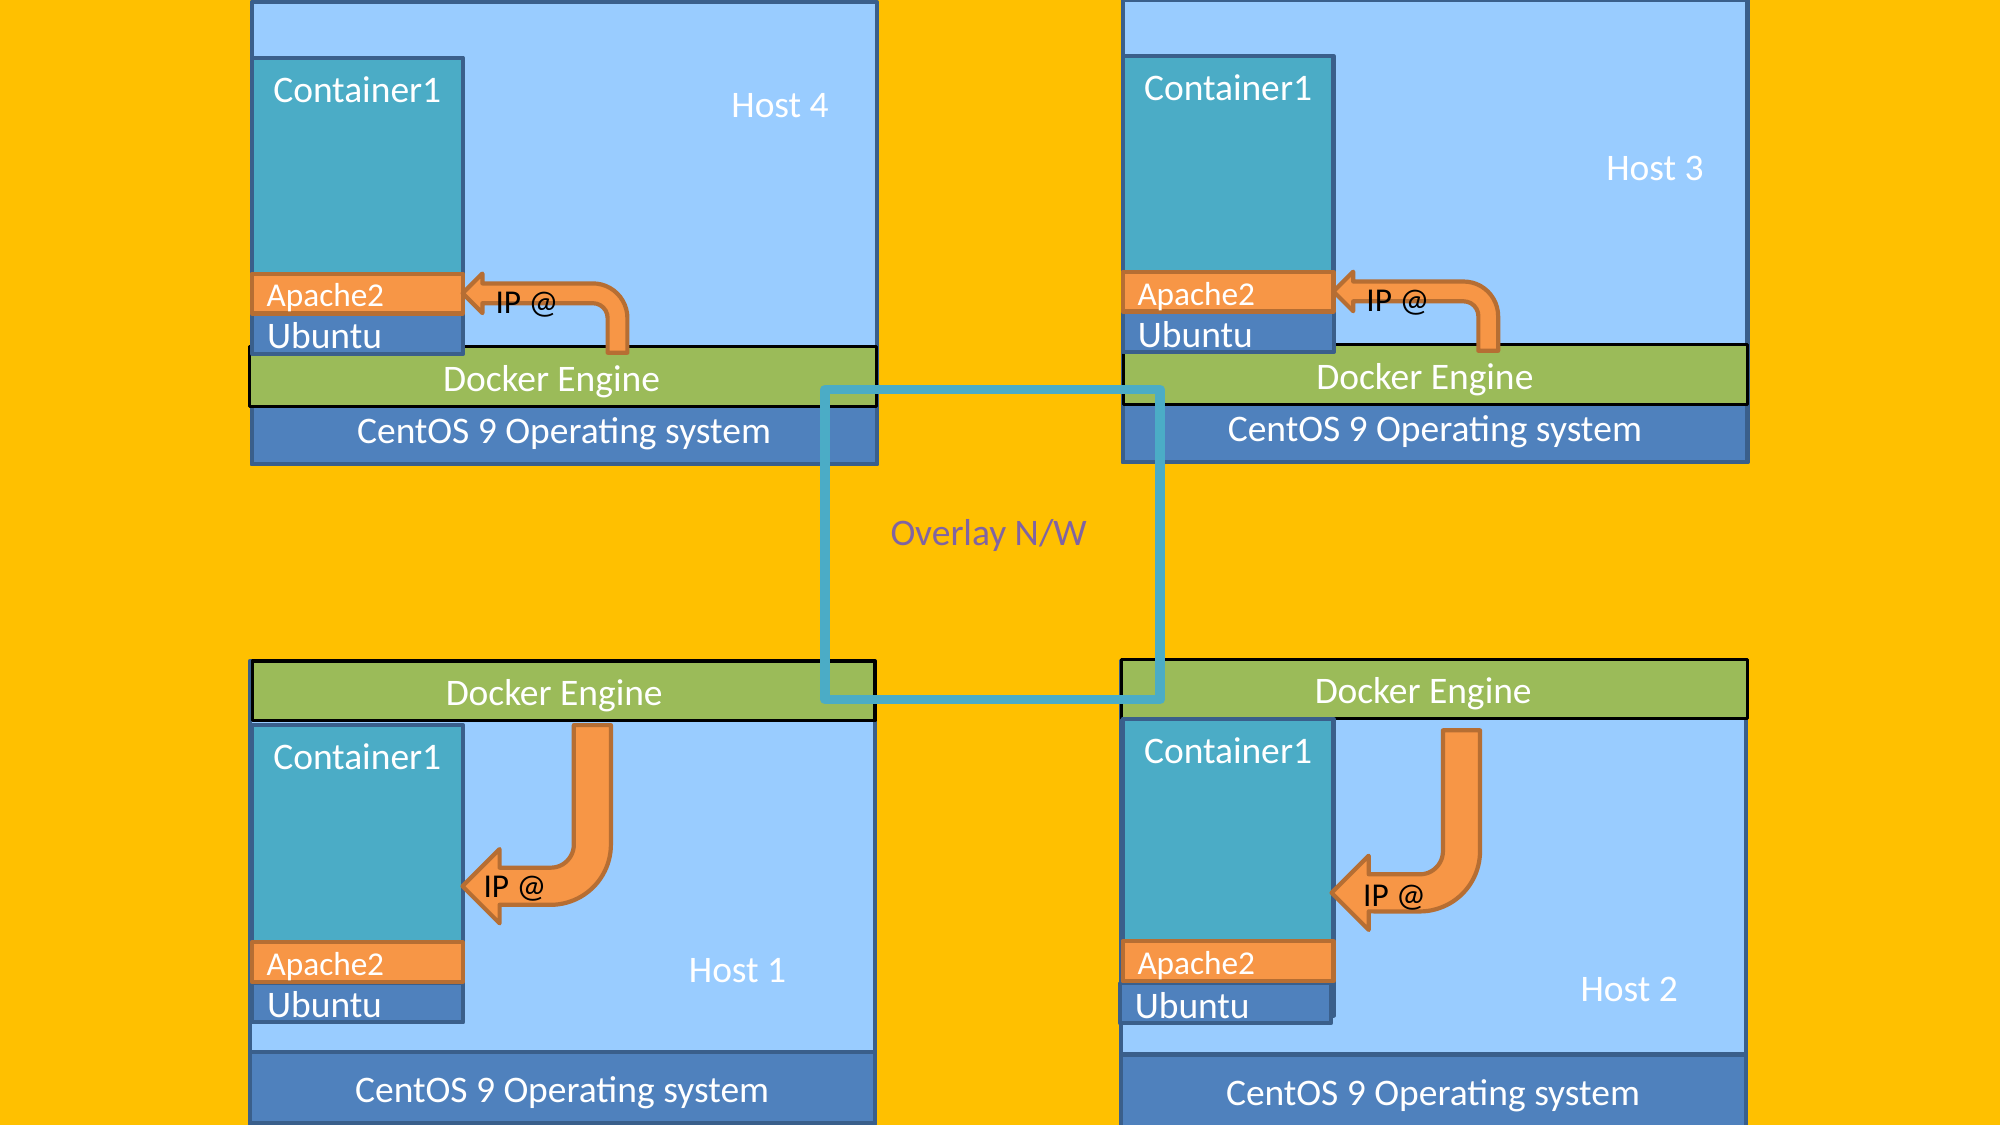

Container1

IP @

Apache2
Ubuntu
                     Docker Engine

CentOS 9 Operating system

Container1

IP @

Apache2
Ubuntu
                     Docker Engine

CentOS 9 Operating system

Host 4
Host 3

Overlay N/W
                     Docker Engine

Container1

IP @
Apache2
Ubuntu

CentOS 9 Operating system

                     Docker Engine
Container1

Apache2
Ubuntu

CentOS 9 Operating system

IP @
Host 1
Host 2